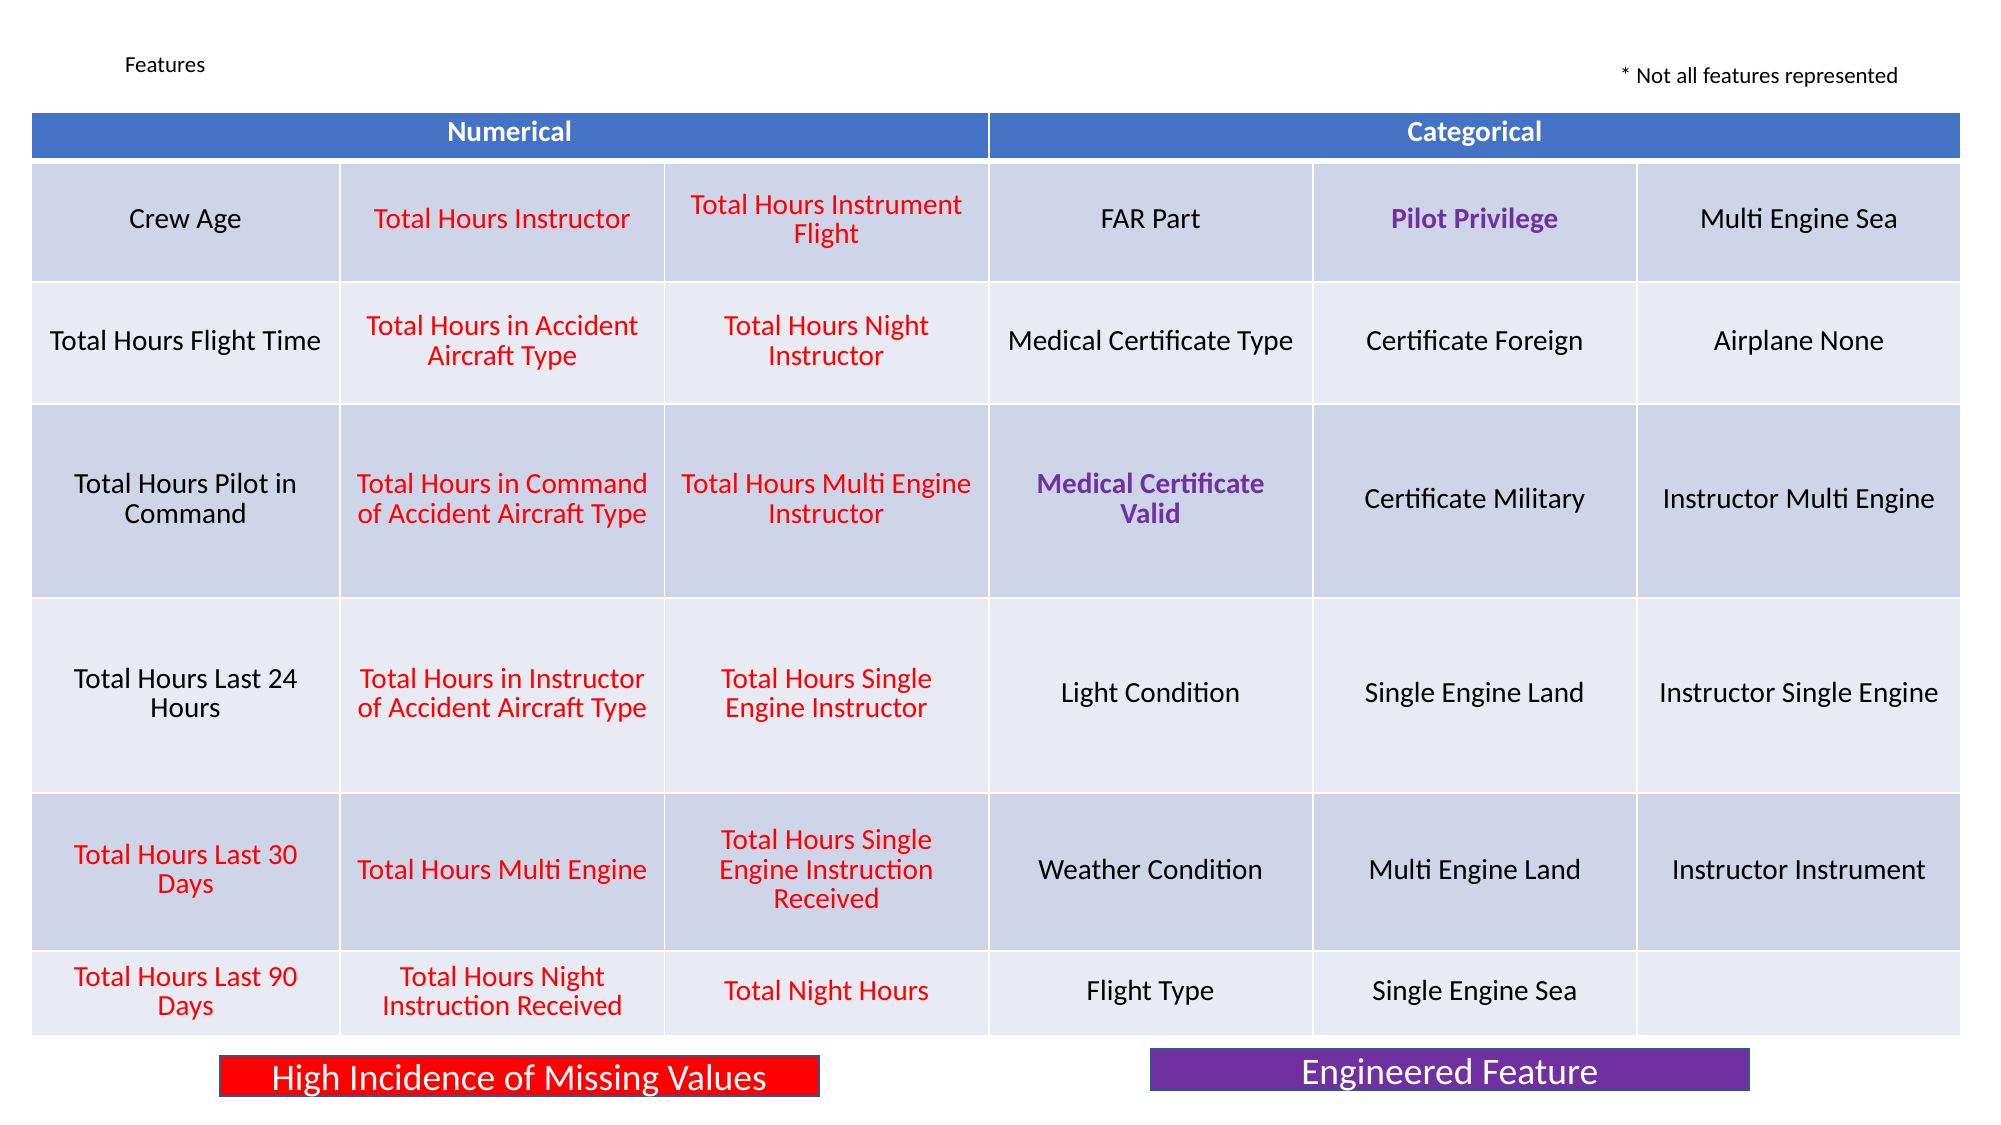

# Features
* Not all features represented
| Numerical |  | Numerical | Categorical |  |  |
| --- | --- | --- | --- | --- | --- |
| Crew Age | Total Hours Instructor | Total Hours Instrument Flight | FAR Part | Pilot Privilege | Multi Engine Sea |
| Total Hours Flight Time | Total Hours in Accident Aircraft Type | Total Hours Night Instructor | Medical Certificate Type | Certificate Foreign | Airplane None |
| Total Hours Pilot in Command | Total Hours in Command of Accident Aircraft Type | Total Hours Multi Engine Instructor | Medical Certificate Valid | Certificate Military | Instructor Multi Engine |
| Total Hours Last 24 Hours | Total Hours in Instructor of Accident Aircraft Type | Total Hours Single Engine Instructor | Light Condition | Single Engine Land | Instructor Single Engine |
| Total Hours Last 30 Days | Total Hours Multi Engine | Total Hours Single Engine Instruction Received | Weather Condition | Multi Engine Land | Instructor Instrument |
| Total Hours Last 90 Days | Total Hours Night Instruction Received | Total Night Hours | Flight Type | Single Engine Sea |  |
Engineered Feature
High Incidence of Missing Values